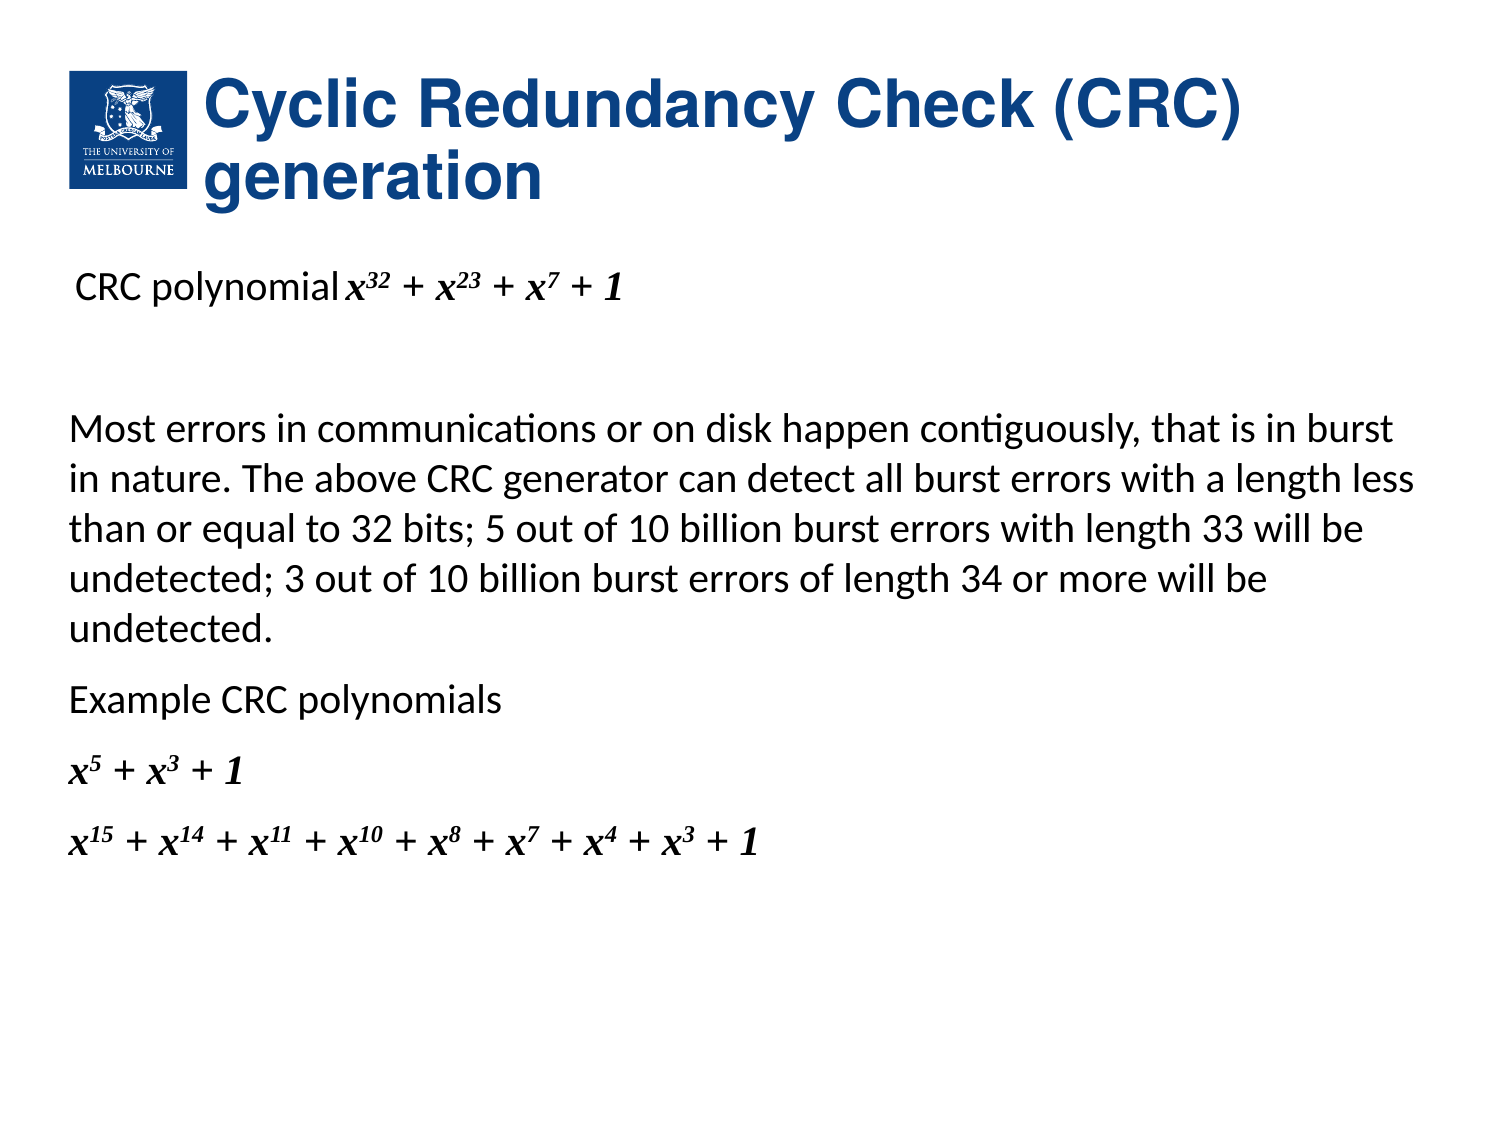

# Cyclic Redundancy Check (CRC) generation
CRC polynomial x32 + x23 + x7 + 1

Most errors in communications or on disk happen contiguously, that is in burst in nature. The above CRC generator can detect all burst errors with a length less than or equal to 32 bits; 5 out of 10 billion burst errors with length 33 will be undetected; 3 out of 10 billion burst errors of length 34 or more will be undetected.
Example CRC polynomials
x5 + x3 + 1
x15 + x14 + x11 + x10 + x8 + x7 + x4 + x3 + 1